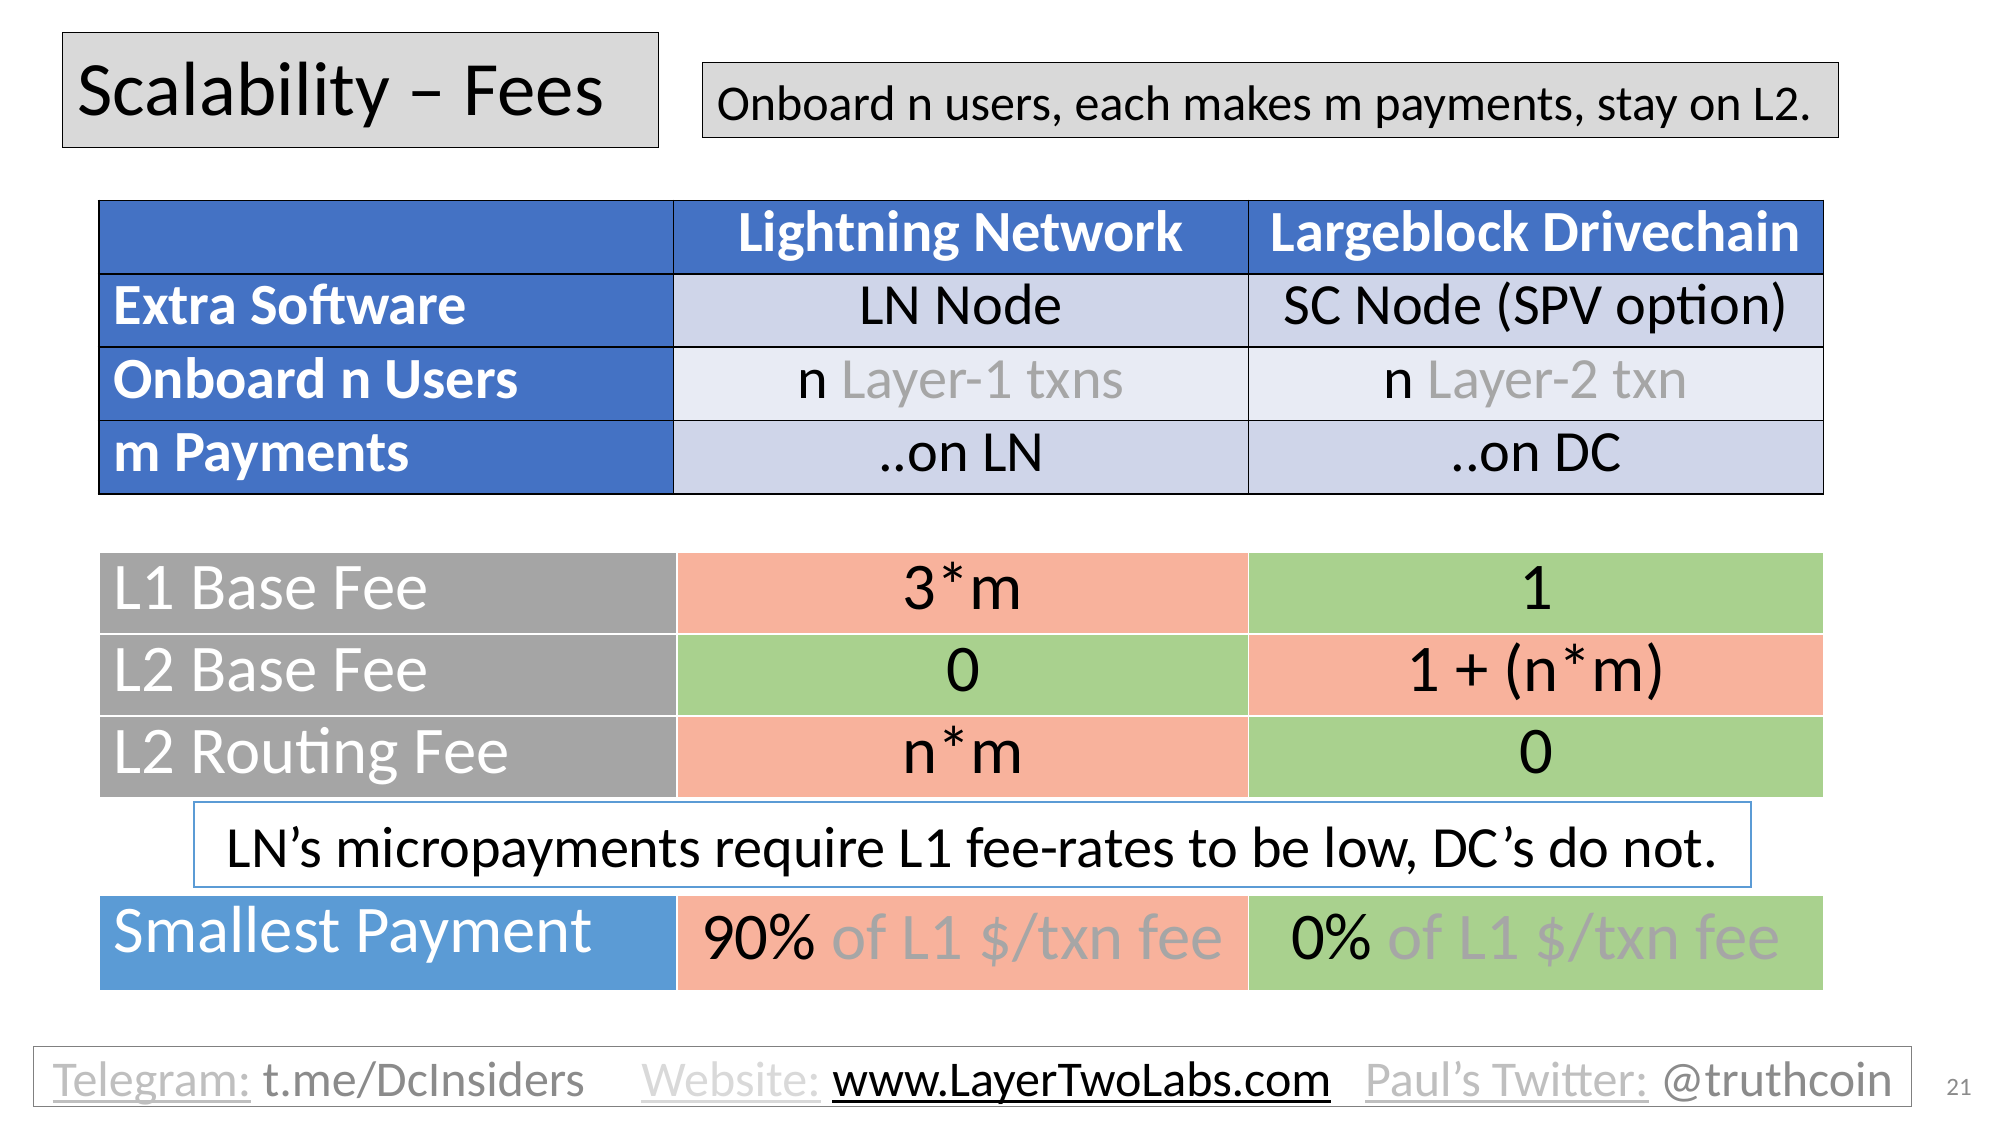

# Scalability – Fees
Onboard n users, each makes m payments, stay on L2.
|  | Lightning Network | Largeblock Drivechain |
| --- | --- | --- |
| Extra Software | LN Node | SC Node (SPV option) |
| Onboard n Users | n Layer-1 txns | n Layer-2 txn |
| m Payments | ..on LN | ..on DC |
| L1 Base Fee | 3\*m | 1 |
| --- | --- | --- |
| L2 Base Fee | 0 | 1 + (n\*m) |
| L2 Routing Fee | n\*m | 0 |
LN’s micropayments require L1 fee-rates to be low, DC’s do not.
| Smallest Payment | 90% of L1 $/txn fee | 0% of L1 $/txn fee |
| --- | --- | --- |
Telegram: t.me/DcInsiders     Website: www.LayerTwoLabs.com   Paul’s Twitter: @truthcoin
21